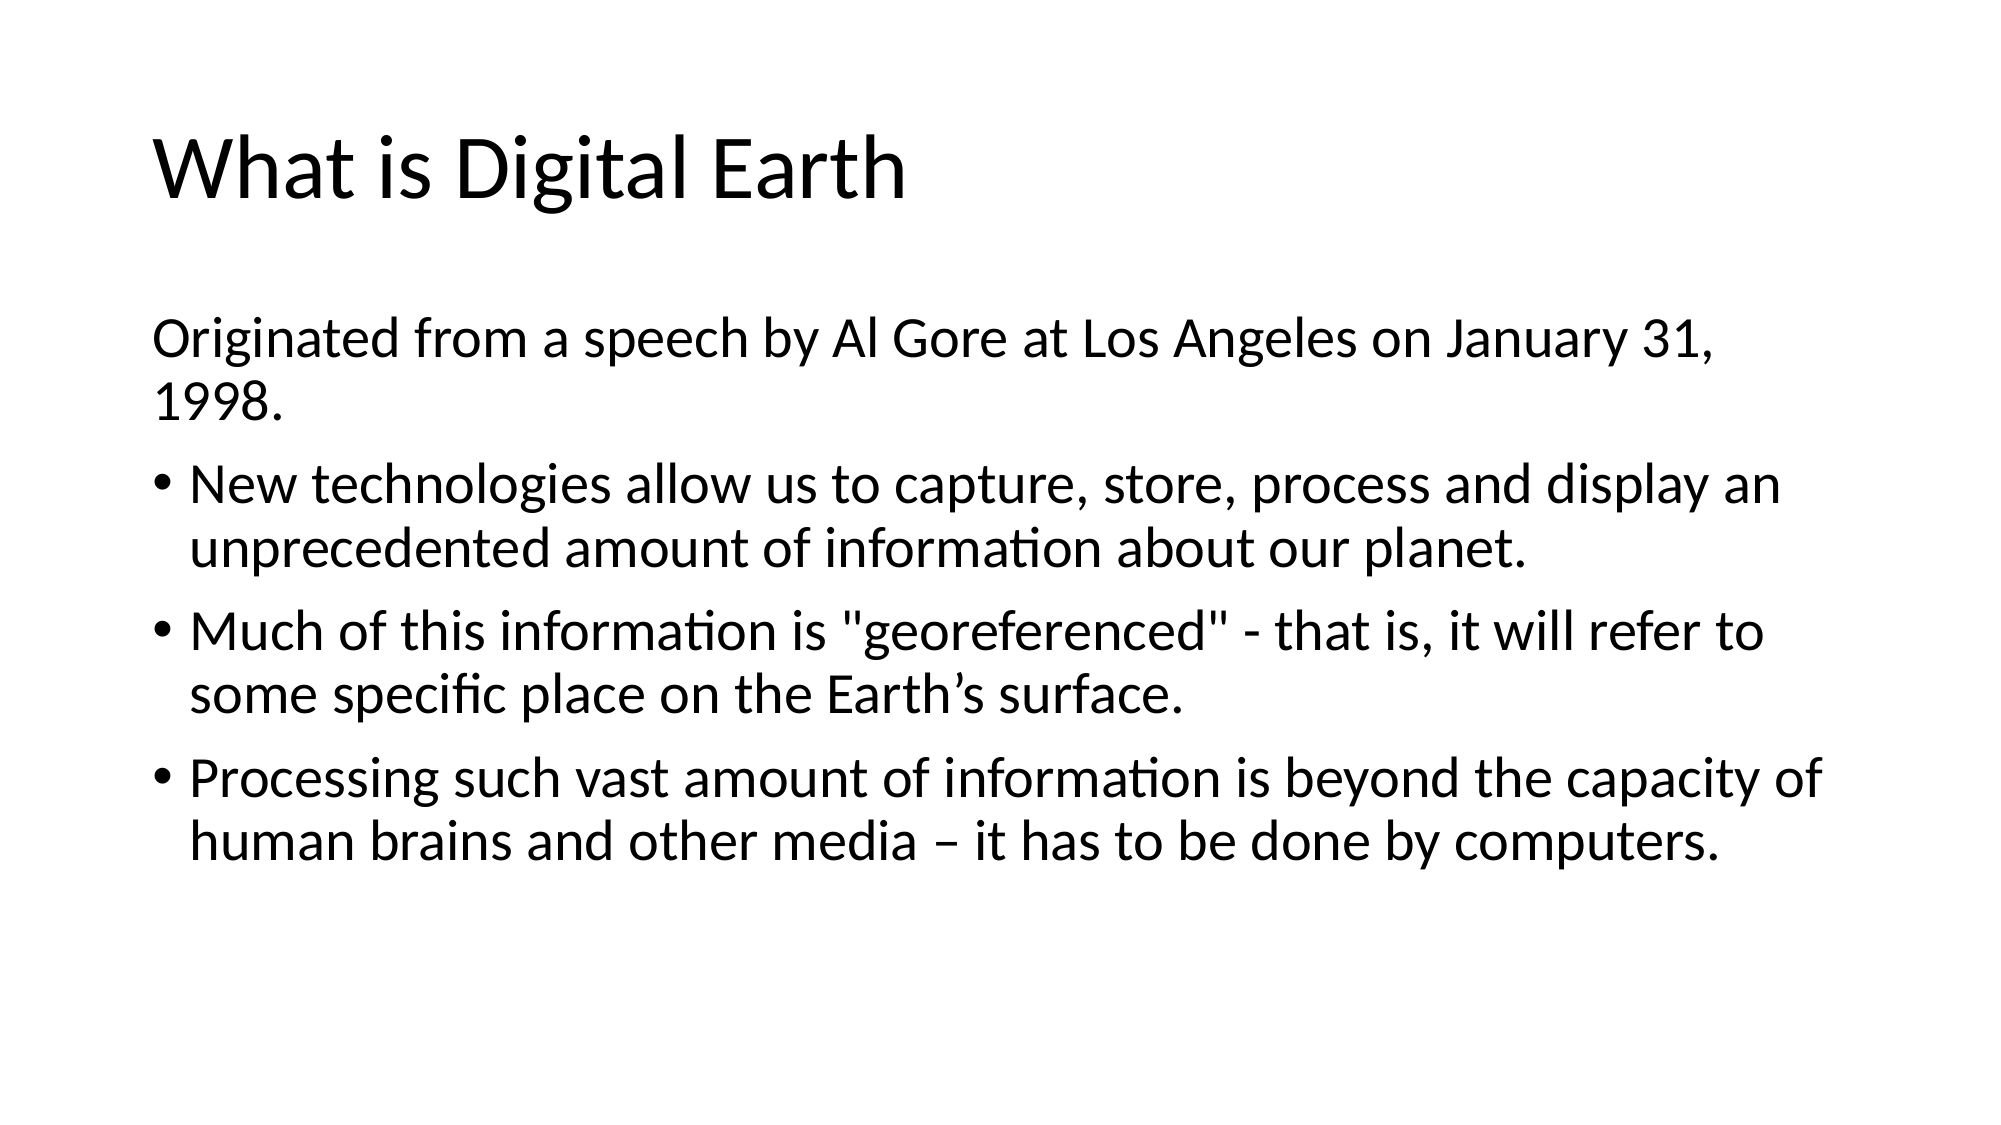

# What is Digital Earth
Originated from a speech by Al Gore at Los Angeles on January 31, 1998.
New technologies allow us to capture, store, process and display an unprecedented amount of information about our planet.
Much of this information is "georeferenced" - that is, it will refer to some specific place on the Earth’s surface.
Processing such vast amount of information is beyond the capacity of human brains and other media – it has to be done by computers.